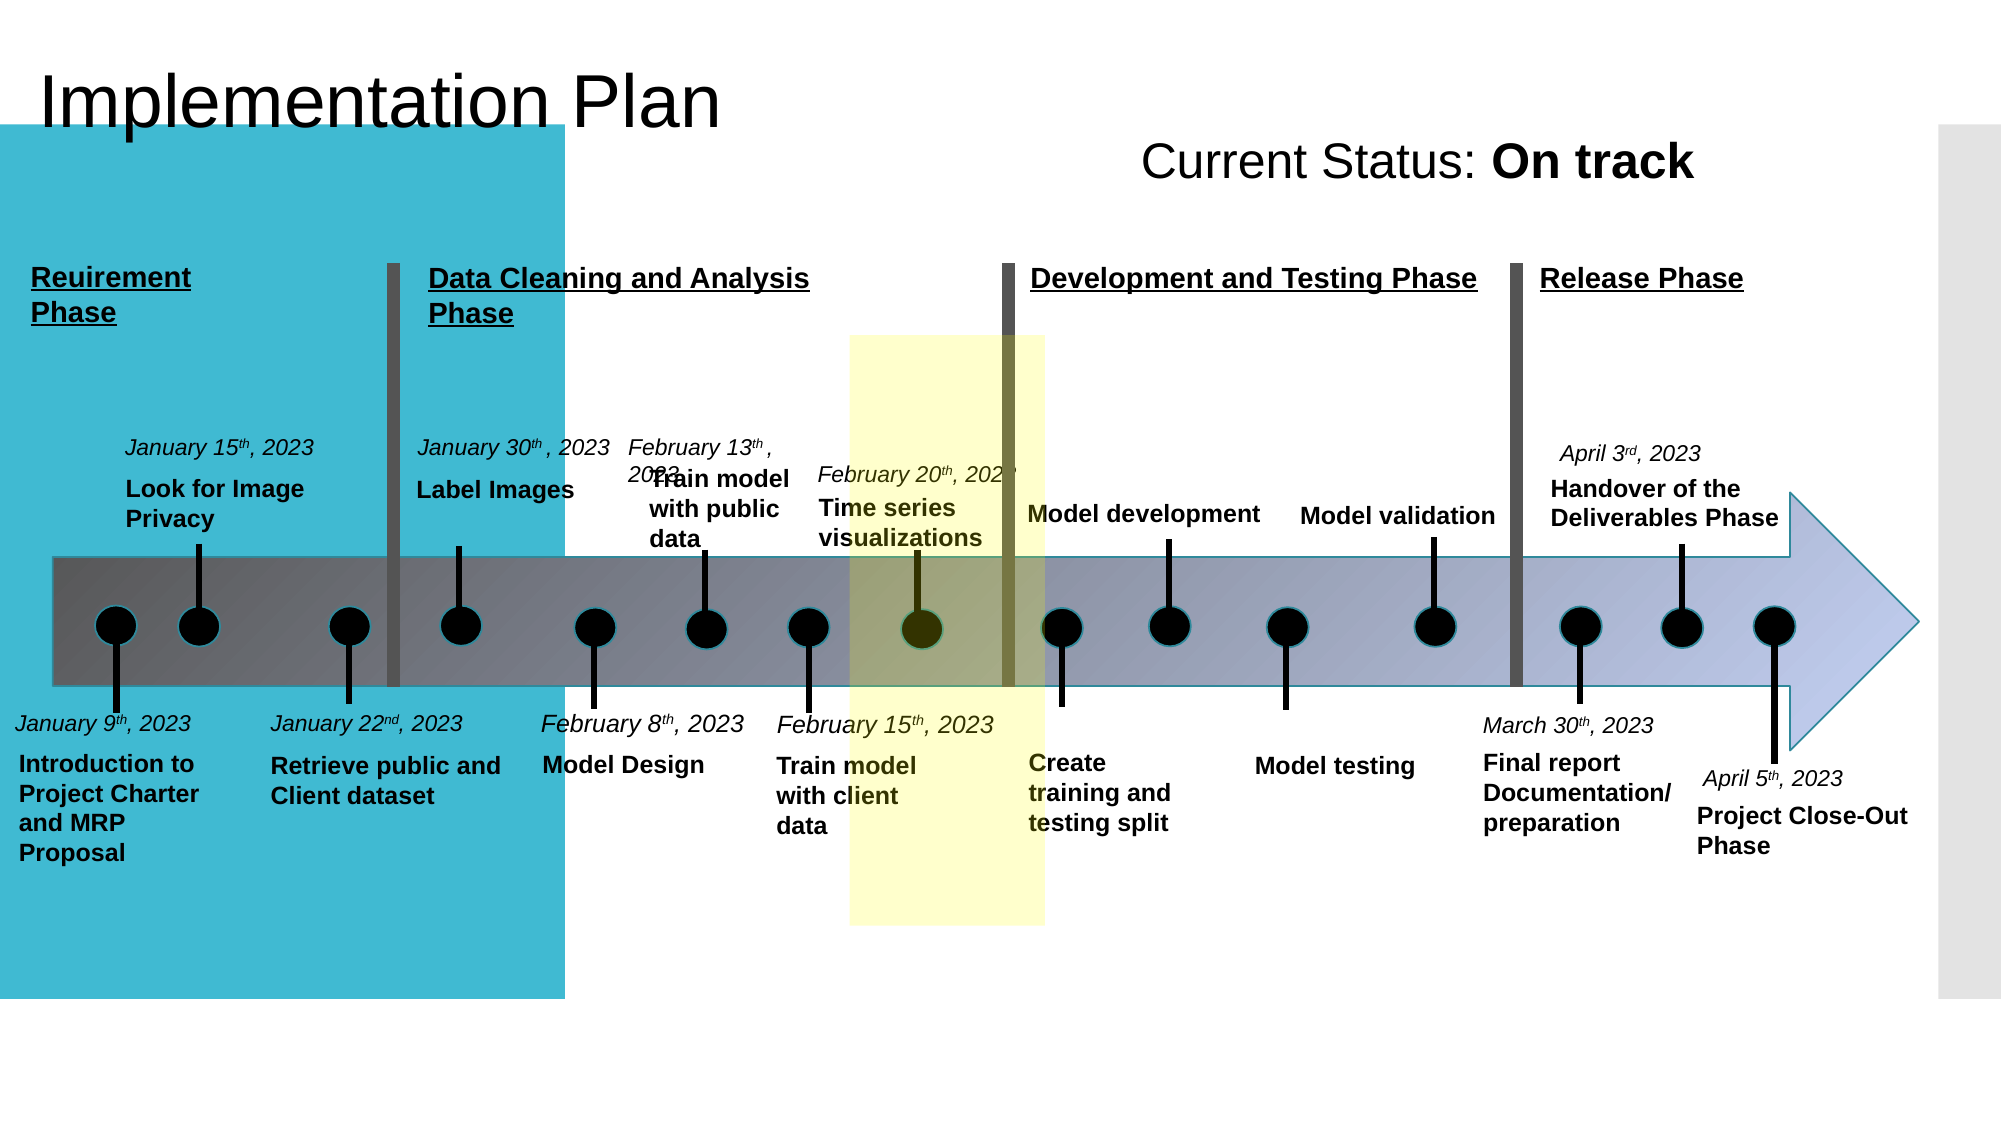

Implementation Plan
Current Status: On track
Reuirement Phase
Release Phase
Data Cleaning and Analysis Phase
Development and Testing Phase

January 15th, 2023
January 30th , 2023
April 3rd, 2023
February 20th, 2023
February 8th, 2023
January 22nd, 2023
March 30th, 2023
April 5th, 2023

January 9th, 2023
Handover of the Deliverables Phase
Look for Image Privacy
Label Images
Time series visualizations
Final report
Documentation/preparation
Introduction to Project Charter and MRP Proposal
Model Design
Retrieve public and
Client dataset
Project Close-Out Phase
February 13th , 2023
Train model with public data
Model development
Model validation

February 15th, 2023
Create training and testing split
Train model with client data
Model testing